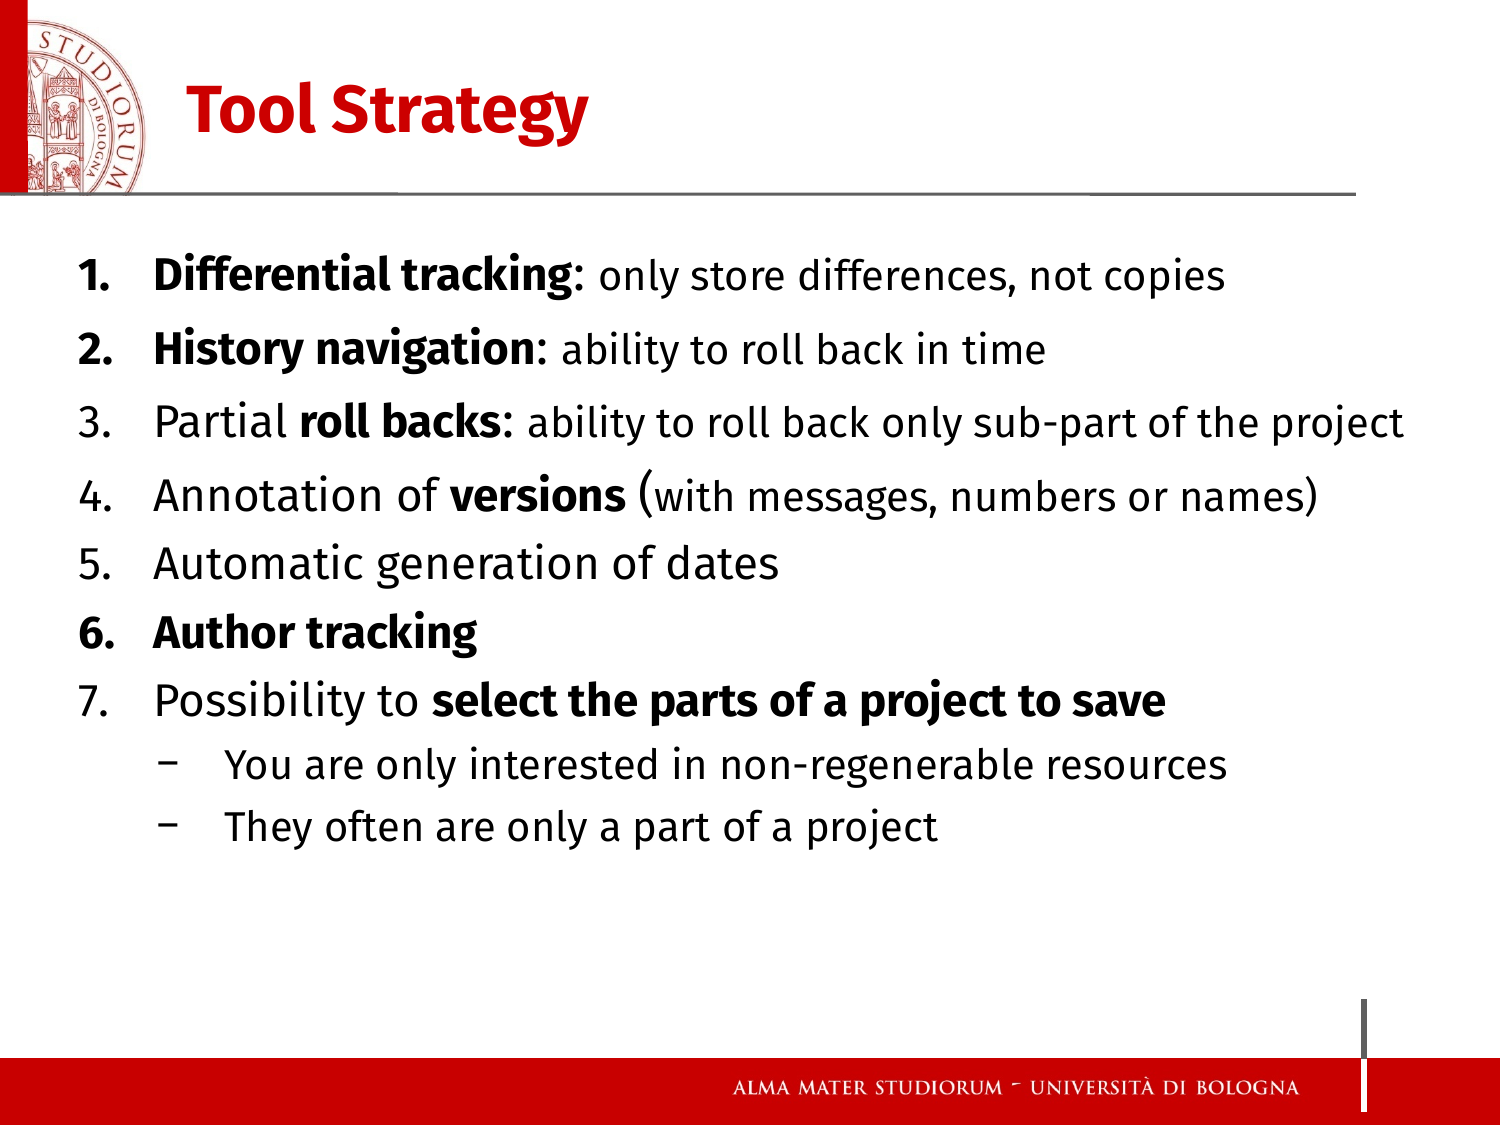

# Tool Strategy
Differential tracking: only store differences, not copies
History navigation: ability to roll back in time
Partial roll backs: ability to roll back only sub-part of the project
Annotation of versions (with messages, numbers or names)
Automatic generation of dates
Author tracking
Possibility to select the parts of a project to save
You are only interested in non-regenerable resources
They often are only a part of a project